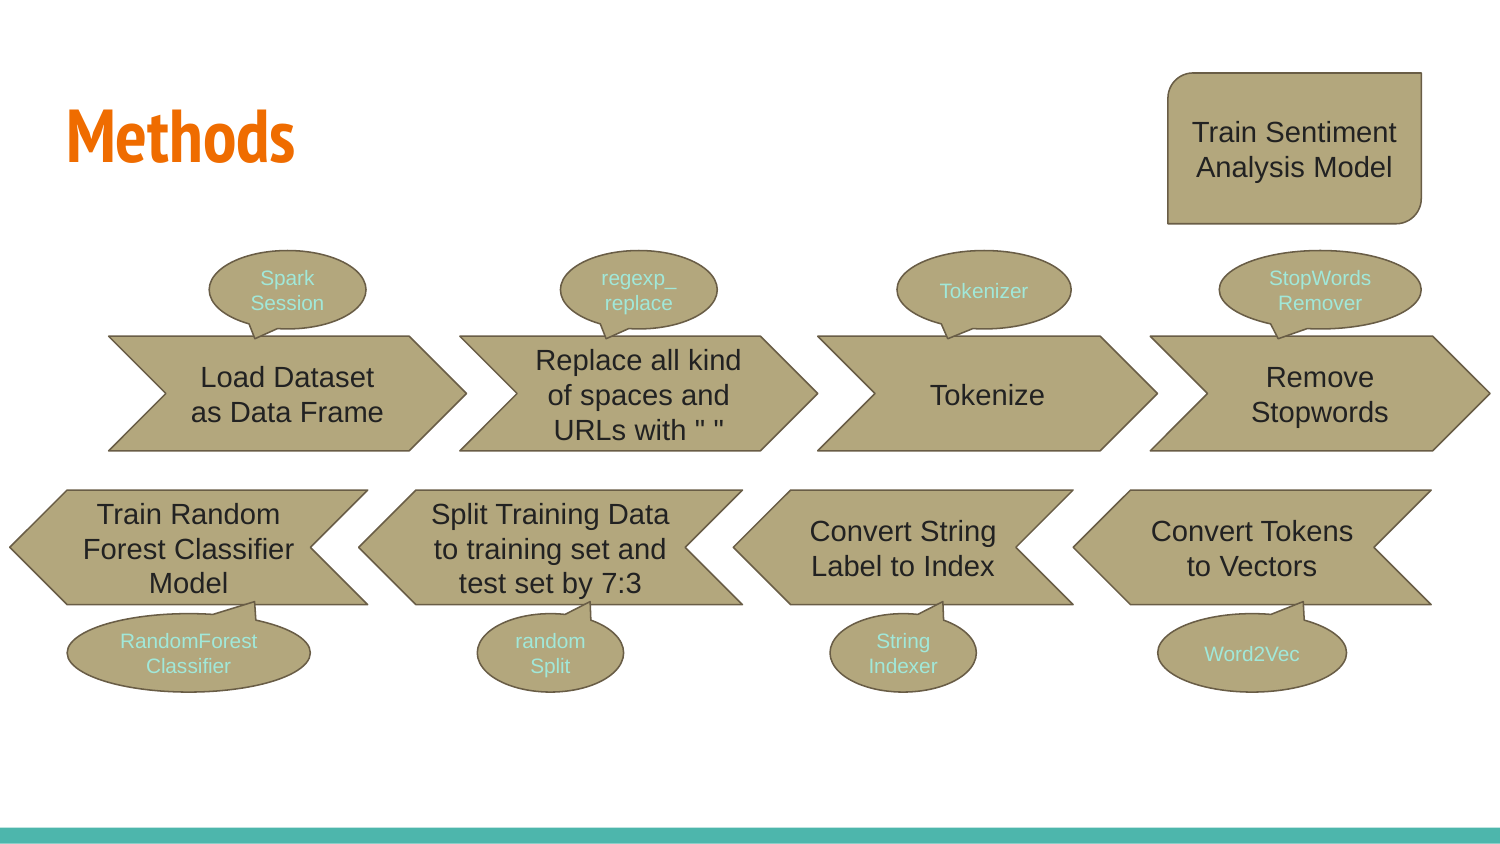

# Methods
Train Sentiment Analysis Model
Tokenizer
Spark Session
regexp_replace
StopWords
Remover
Load Dataset as Data Frame
Replace all kind of spaces and URLs with " "
Tokenize
Remove Stopwords
Train Random Forest Classifier Model
Split Training Data to training set and test set by 7:3
Convert String Label to Index
Convert Tokens to Vectors
RandomForest
Classifier
randomSplit
String
Indexer
Word2Vec